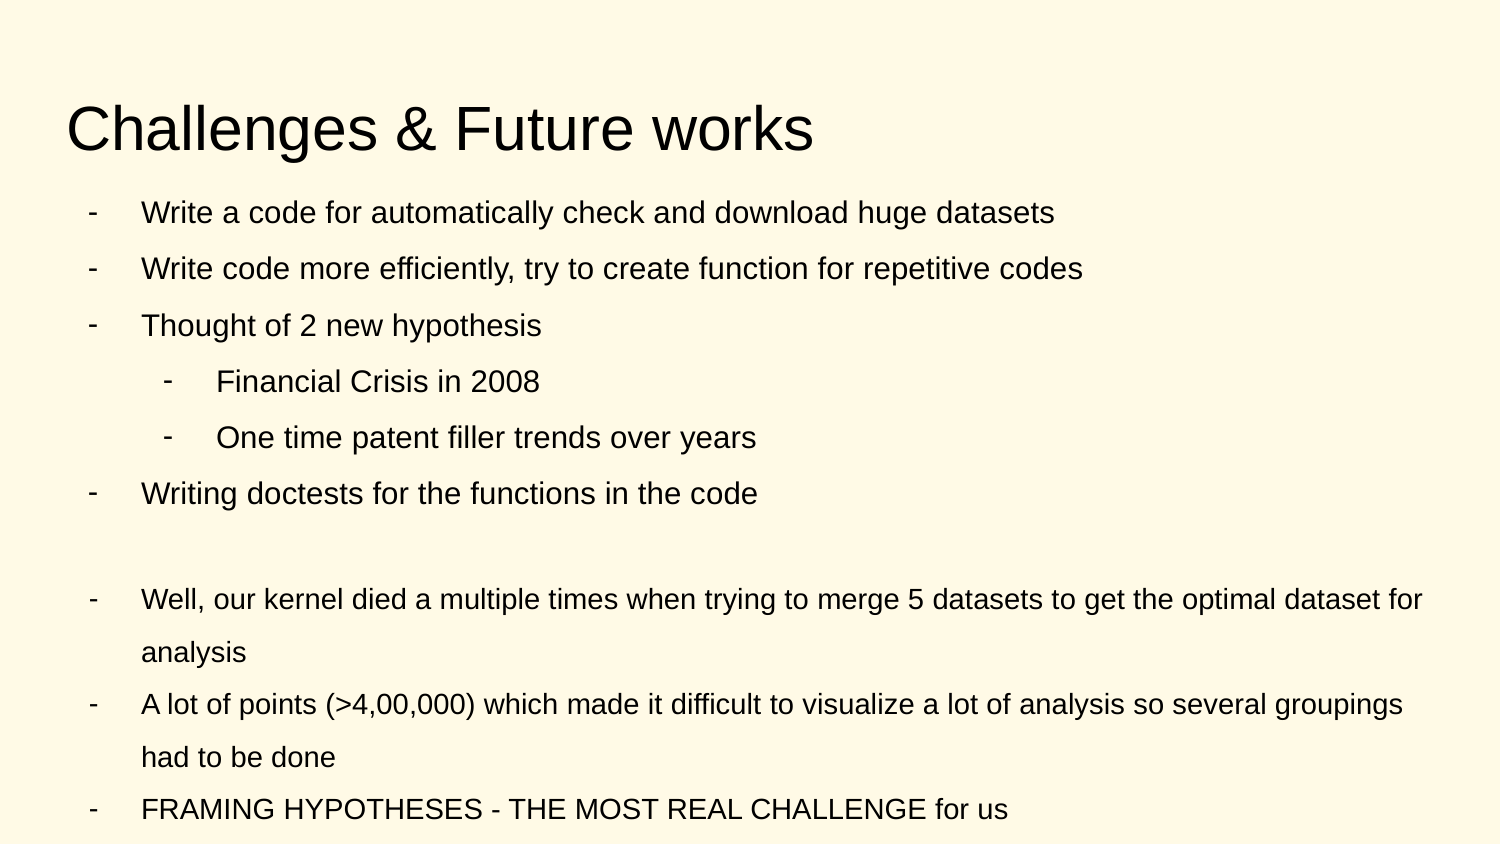

# Challenges & Future works
Write a code for automatically check and download huge datasets
Write code more efficiently, try to create function for repetitive codes
Thought of 2 new hypothesis
Financial Crisis in 2008
One time patent filler trends over years
Writing doctests for the functions in the code

Well, our kernel died a multiple times when trying to merge 5 datasets to get the optimal dataset for analysis
A lot of points (>4,00,000) which made it difficult to visualize a lot of analysis so several groupings had to be done
FRAMING HYPOTHESES - THE MOST REAL CHALLENGE for us